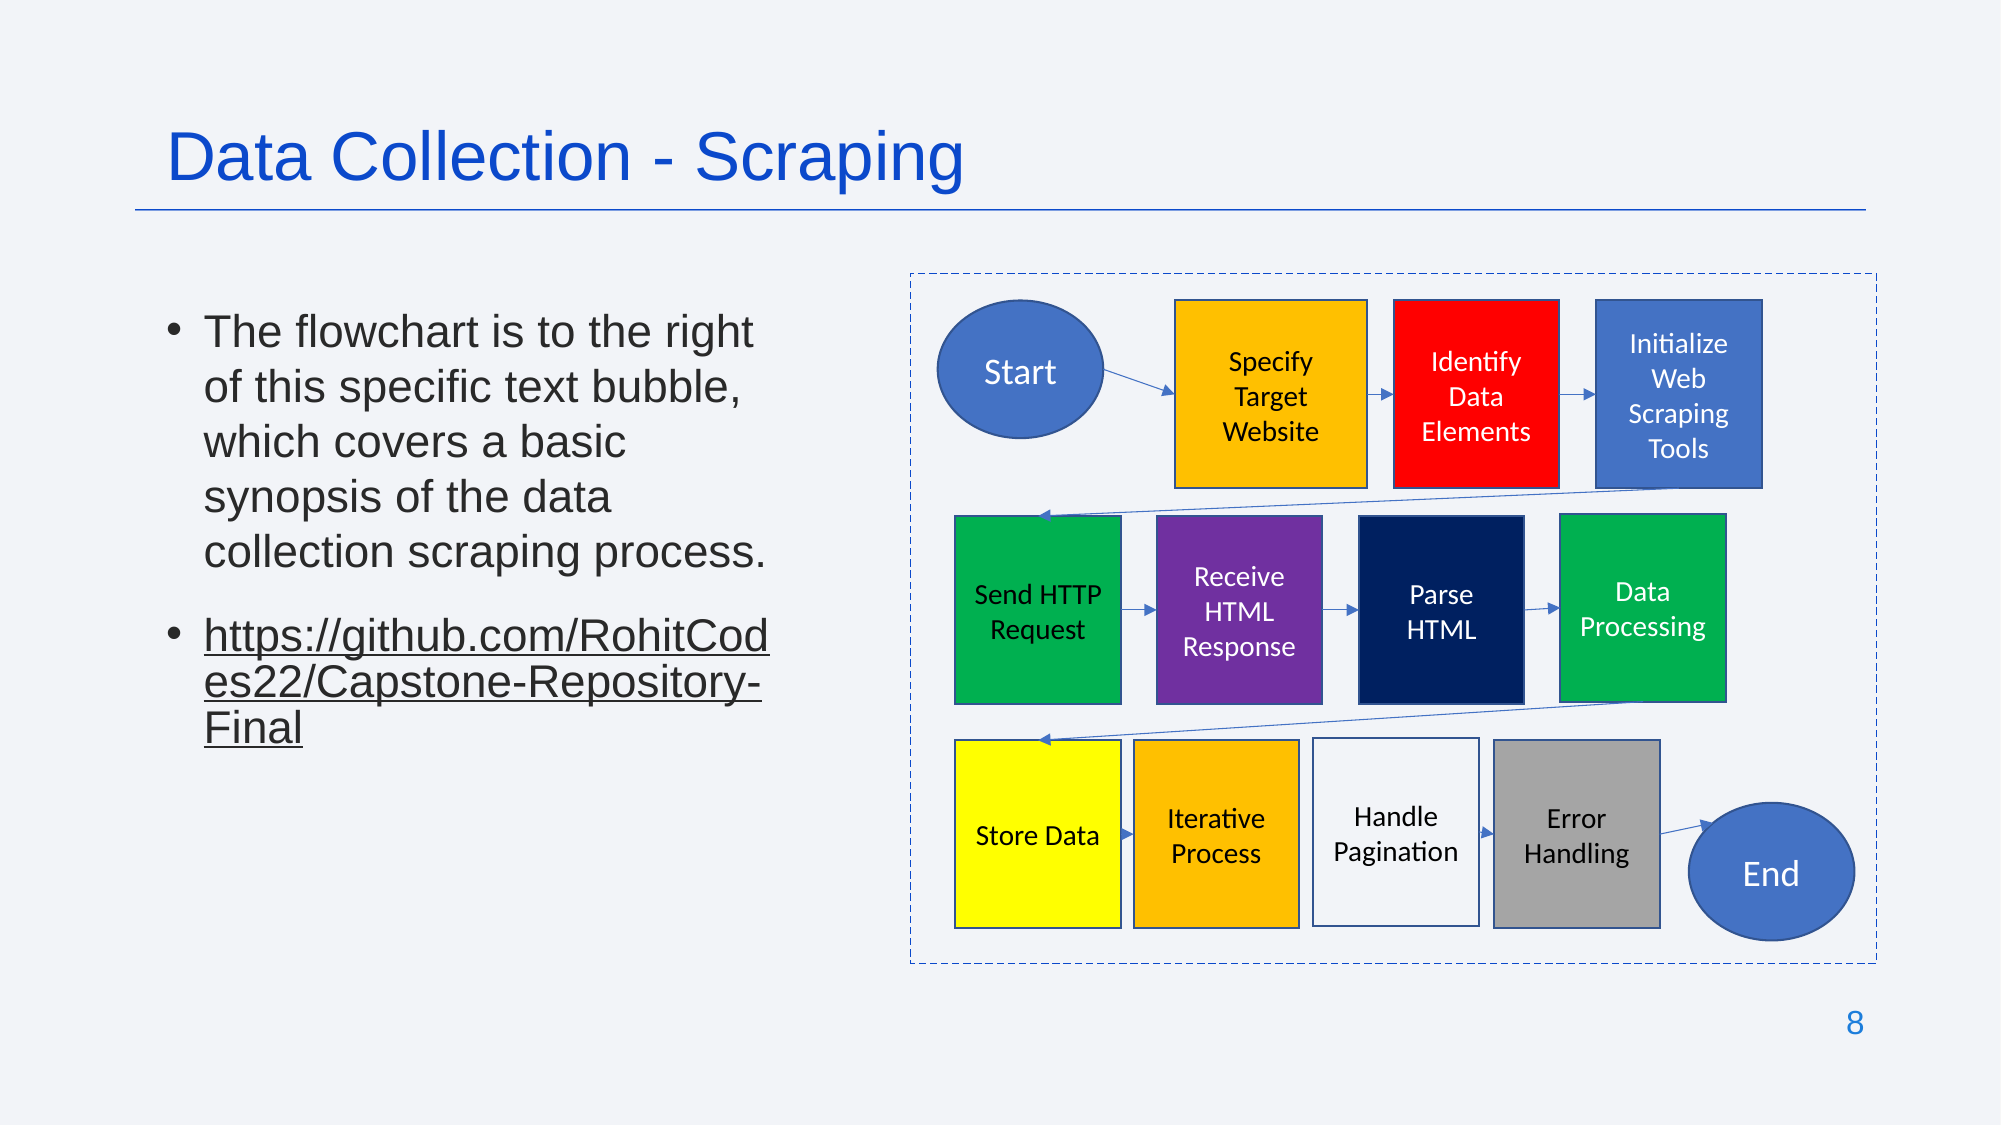

Data Collection - Scraping

Start
Initialize Web Scraping Tools
Specify Target Website
Identify Data Elements
Data Processing
Parse HTML
Send HTTP Request
Receive HTML Response
Handle Pagination
Store Data
Iterative Process
Error Handling
End
The flowchart is to the right of this specific text bubble, which covers a basic synopsis of the data collection scraping process.
https://github.com/RohitCodes22/Capstone-Repository-Final
8